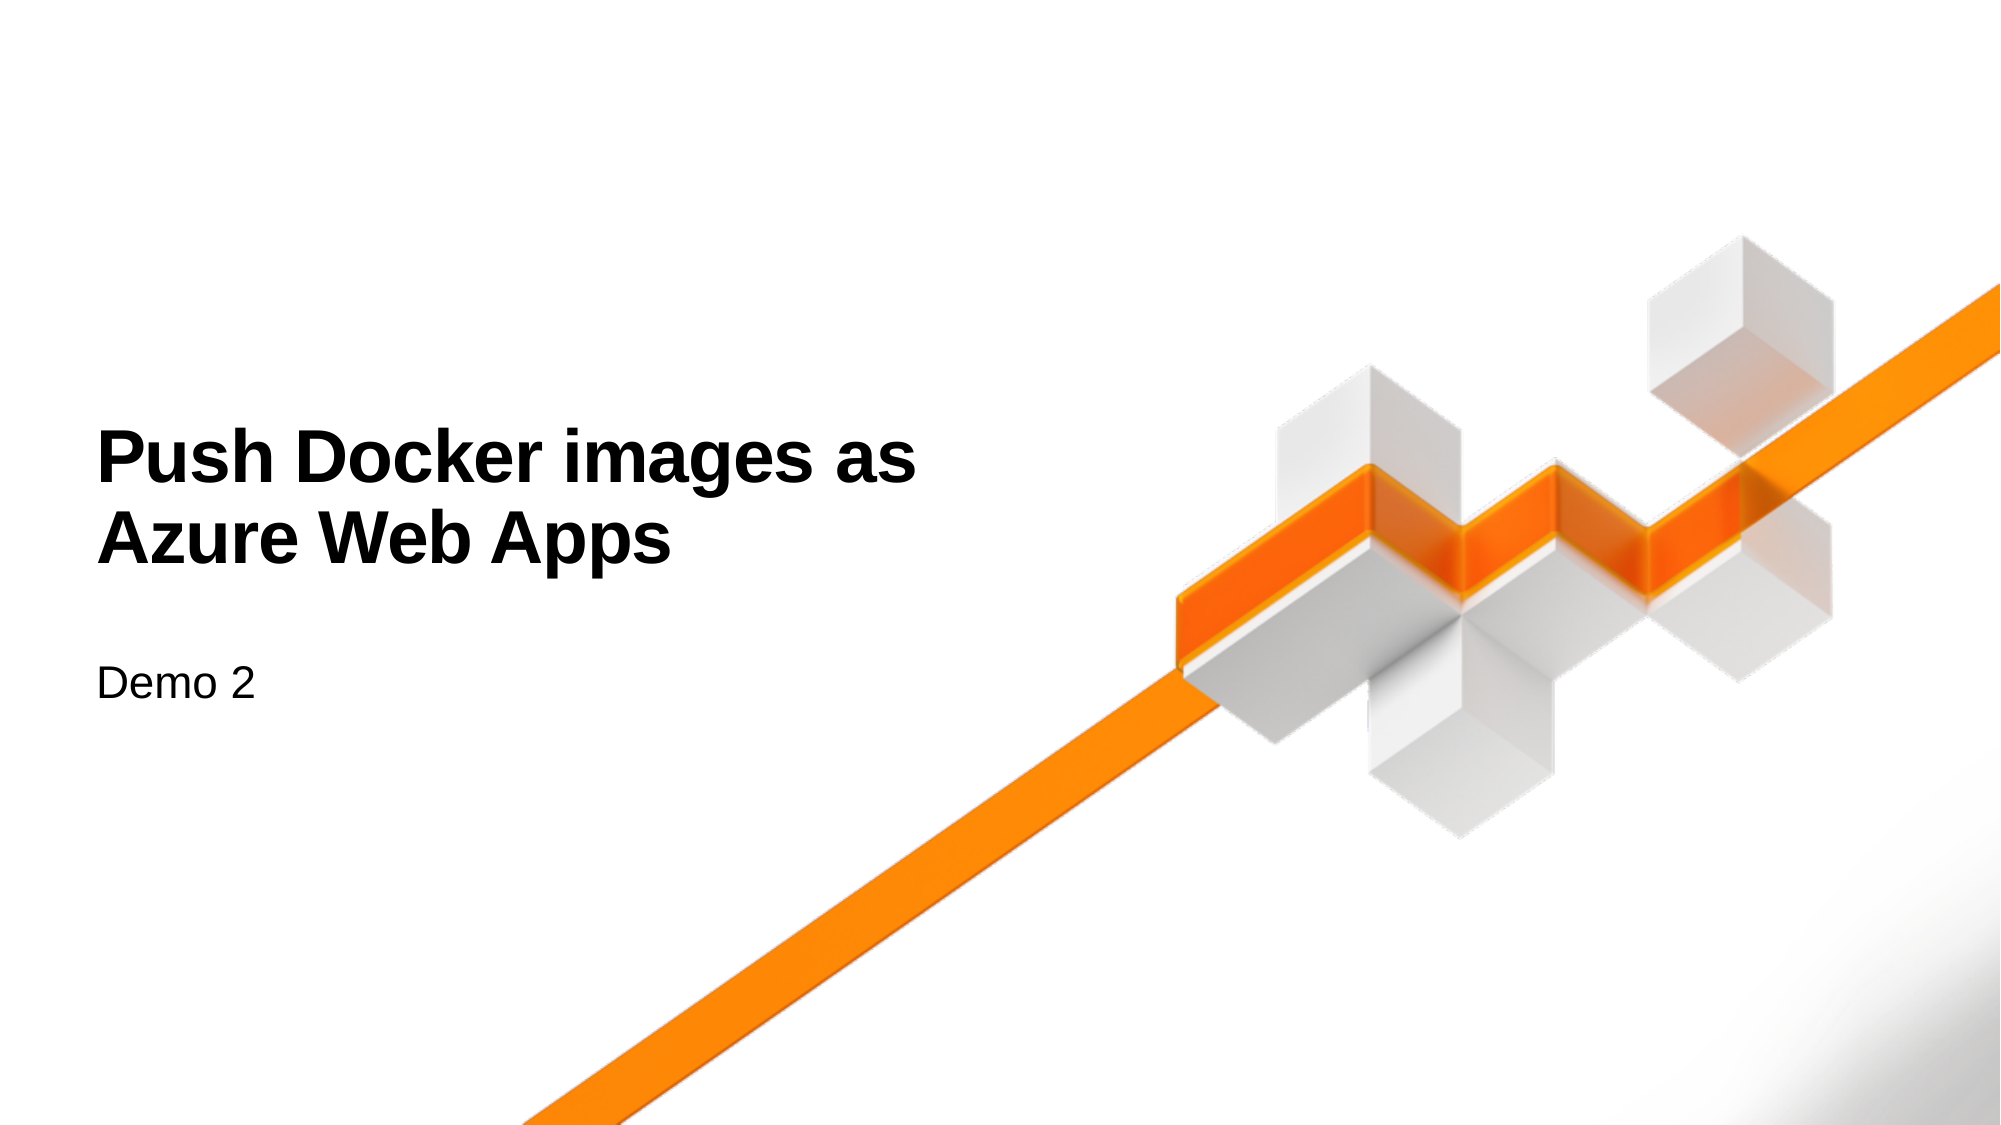

# Push Docker images as Azure Web Apps
Demo 2